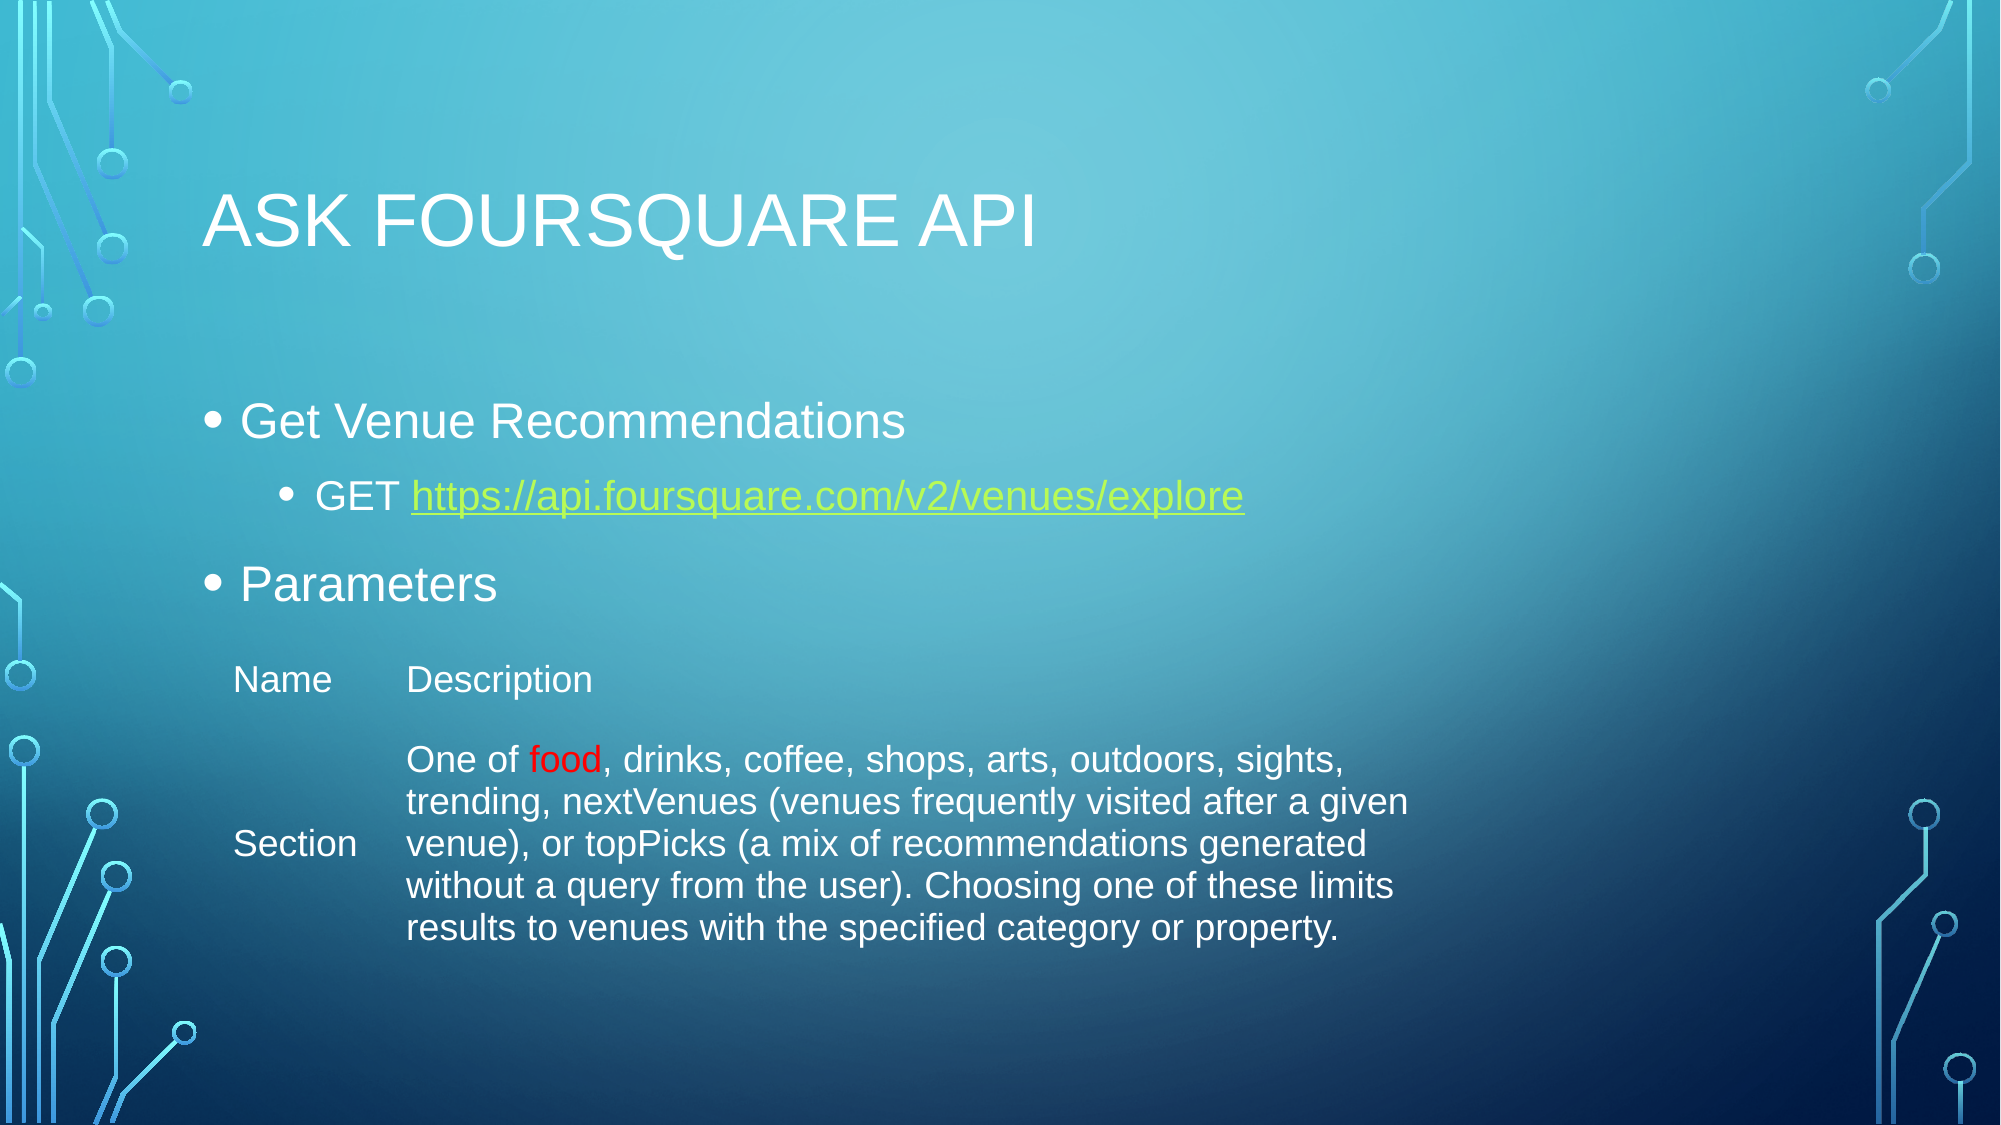

# ASK foursquare API
Get Venue Recommendations
GET https://api.foursquare.com/v2/venues/explore
Parameters

| Name | Description |
| --- | --- |
| Section | One of food, drinks, coffee, shops, arts, outdoors, sights, trending, nextVenues (venues frequently visited after a given venue), or topPicks (a mix of recommendations generated without a query from the user). Choosing one of these limits results to venues with the specified category or property. |